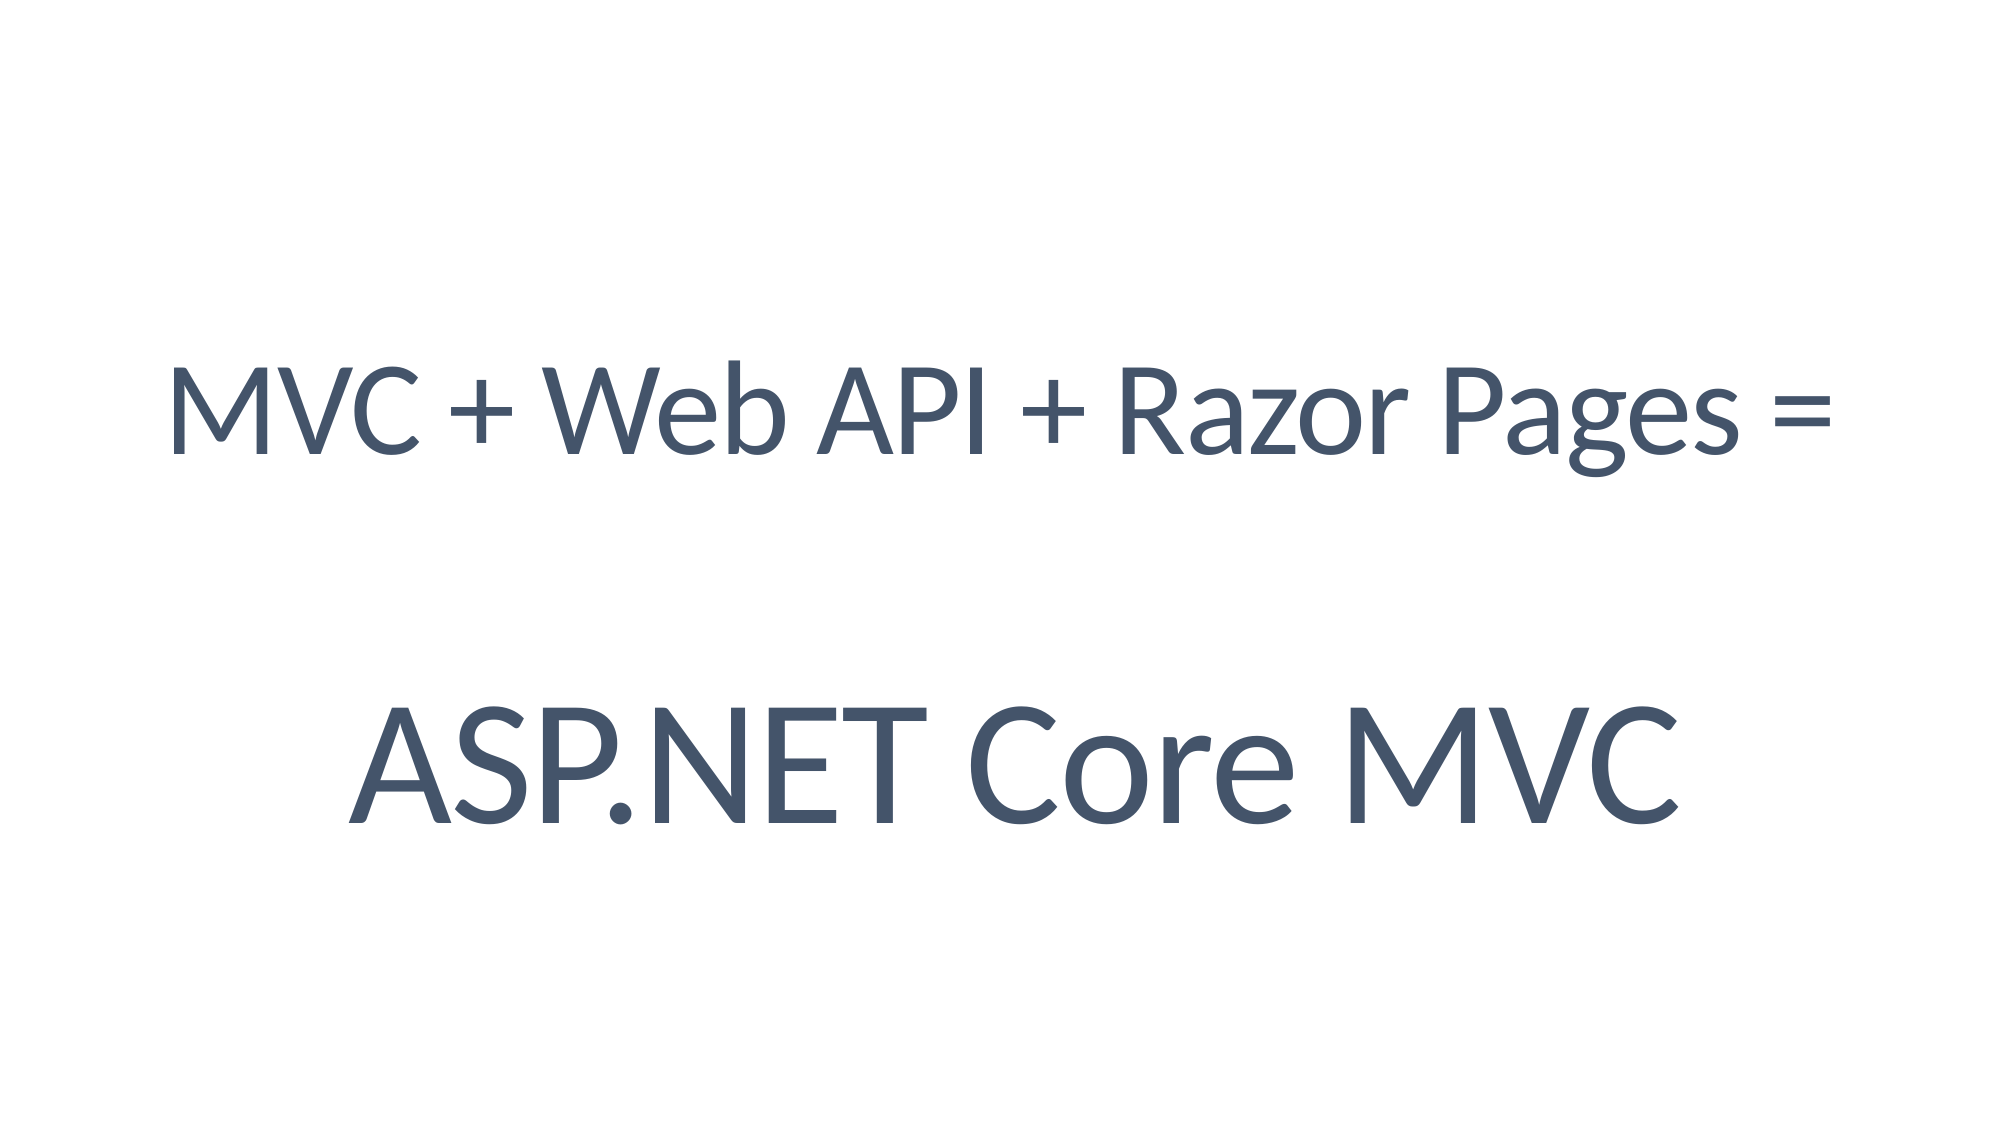

#

MVC + Web API + Razor Pages =

 ASP.NET Core MVC